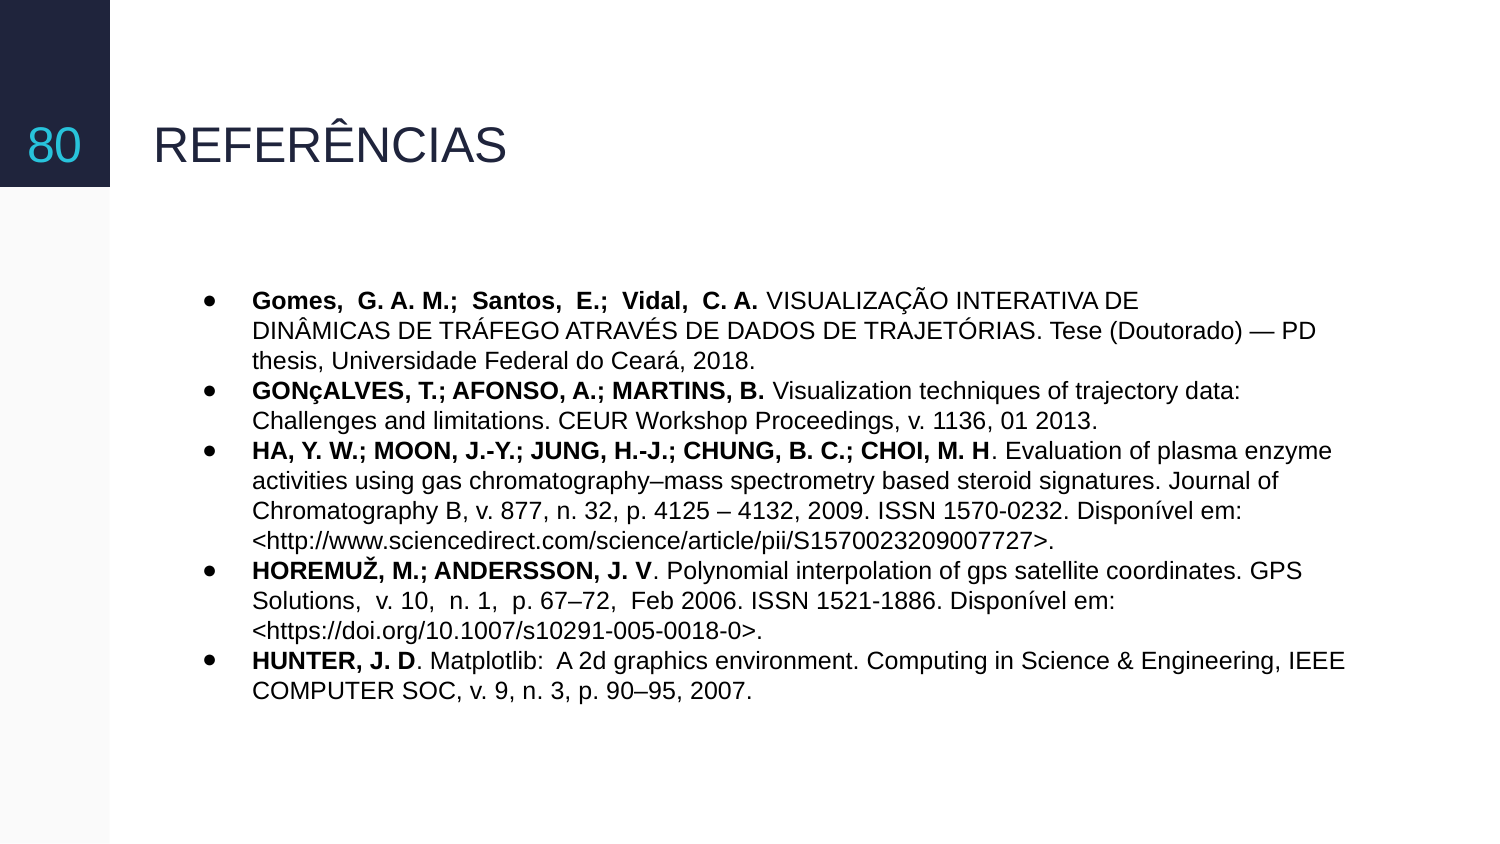

80
# REFERÊNCIAS
Gomes,  G. A. M.;  Santos,  E.;  Vidal,  C. A. VISUALIZAÇÃO INTERATIVA DE
DINÂMICAS DE TRÁFEGO ATRAVÉS DE DADOS DE TRAJETÓRIAS. Tese (Doutorado) — PD thesis, Universidade Federal do Ceará, 2018.
GONçALVES, T.; AFONSO, A.; MARTINS, B. Visualization techniques of trajectory data: Challenges and limitations. CEUR Workshop Proceedings, v. 1136, 01 2013.
HA, Y. W.; MOON, J.-Y.; JUNG, H.-J.; CHUNG, B. C.; CHOI, M. H. Evaluation of plasma enzyme activities using gas chromatography–mass spectrometry based steroid signatures. Journal of Chromatography B, v. 877, n. 32, p. 4125 – 4132, 2009. ISSN 1570-0232. Disponível em: <http://www.sciencedirect.com/science/article/pii/S1570023209007727>.
HOREMUŽ, M.; ANDERSSON, J. V. Polynomial interpolation of gps satellite coordinates. GPS Solutions,  v. 10,  n. 1,  p. 67–72,  Feb 2006. ISSN 1521-1886. Disponível em: <https://doi.org/10.1007/s10291-005-0018-0>.
HUNTER, J. D. Matplotlib:  A 2d graphics environment. Computing in Science & Engineering, IEEE COMPUTER SOC, v. 9, n. 3, p. 90–95, 2007.